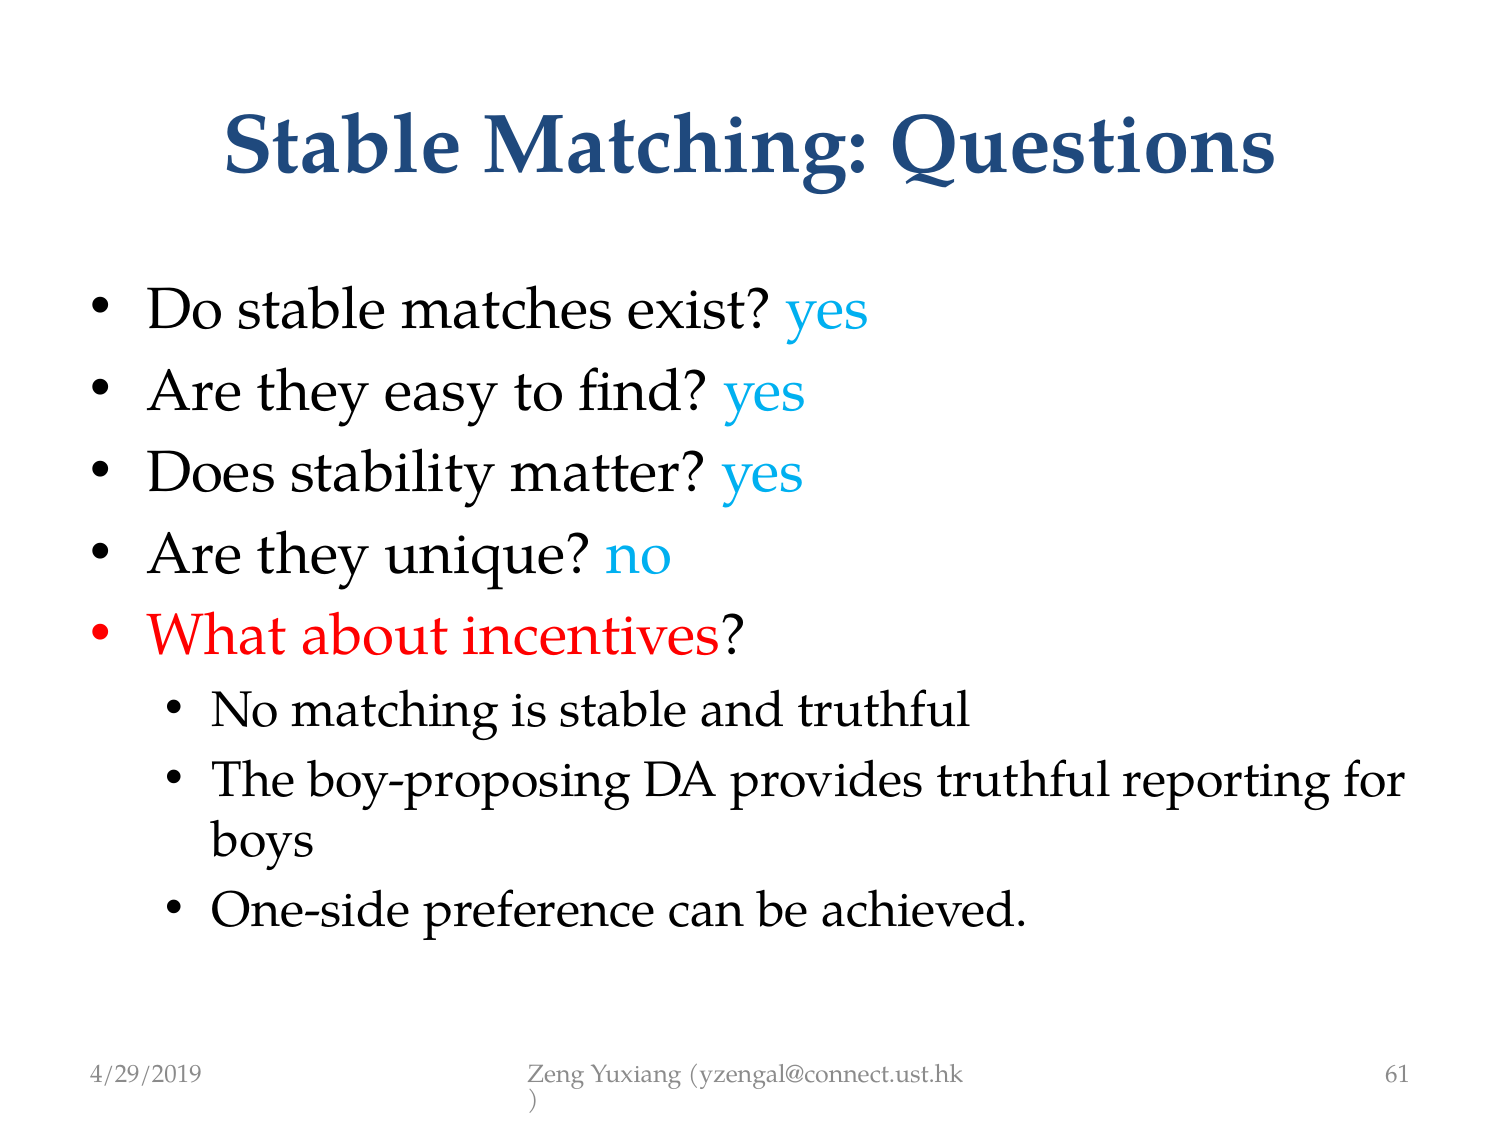

# Stable Matching: Questions
Do stable matches exist? yes
Are they easy to find? yes
Does stability matter? yes
Are they unique? no
What about incentives?
No matching is stable and truthful
The boy-proposing DA provides truthful reporting for boys
One-side preference can be achieved.
4/29/2019
Zeng Yuxiang (yzengal@connect.ust.hk)
61